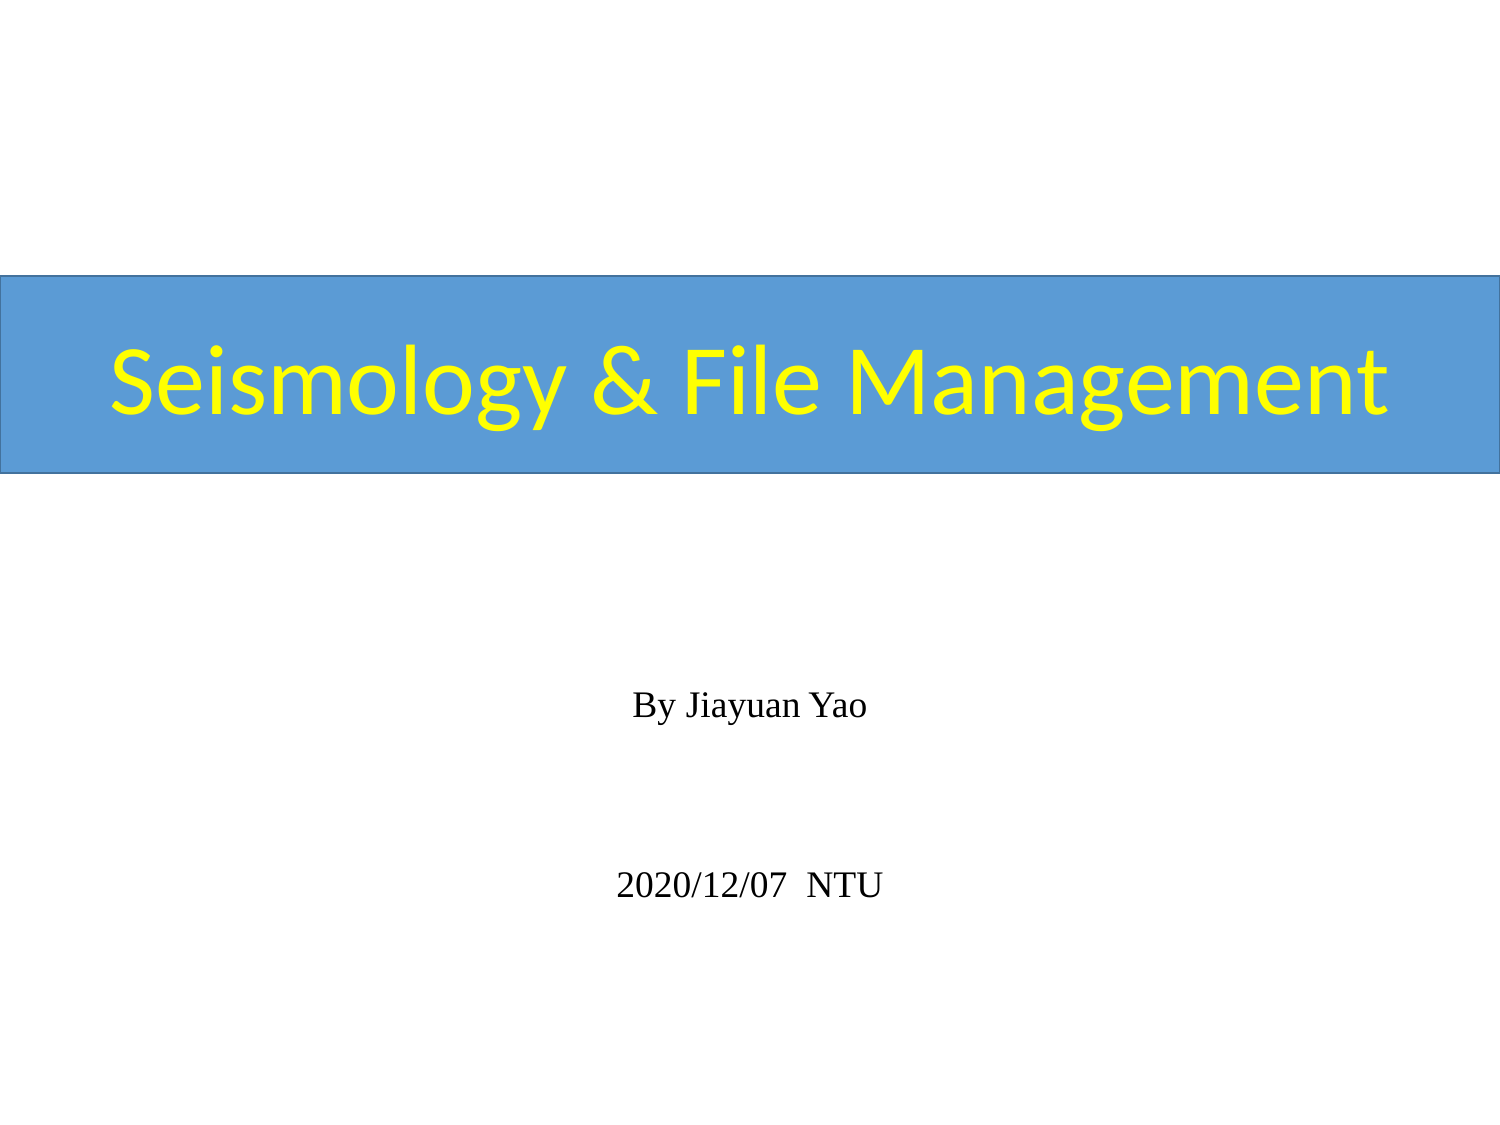

Seismology & File Management
By Jiayuan Yao

2020/12/07  NTU